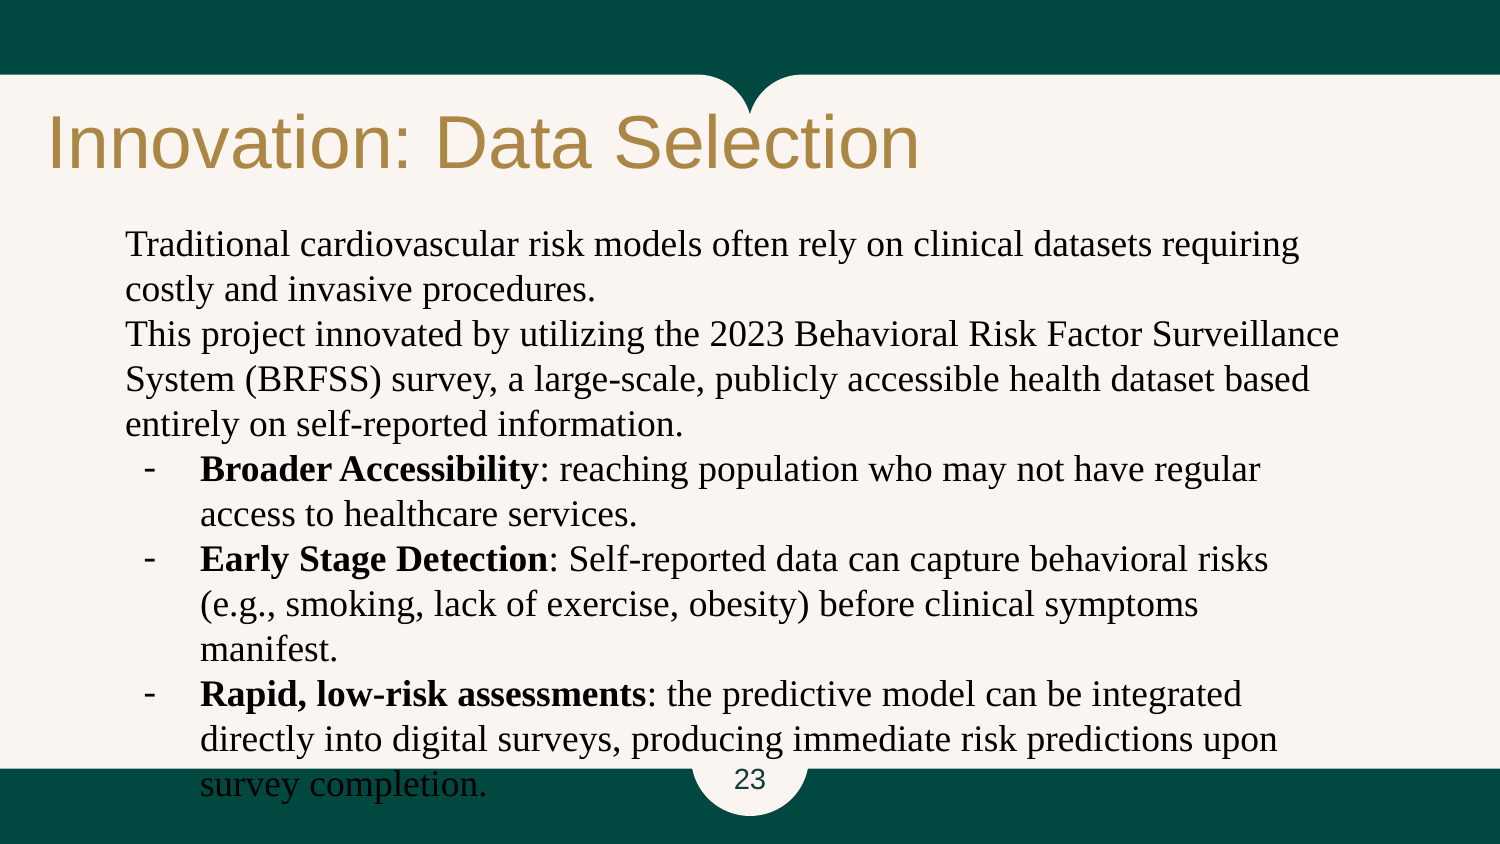

# Innovation: Data Selection
Traditional cardiovascular risk models often rely on clinical datasets requiring costly and invasive procedures.
This project innovated by utilizing the 2023 Behavioral Risk Factor Surveillance System (BRFSS) survey, a large-scale, publicly accessible health dataset based entirely on self-reported information.
Broader Accessibility: reaching population who may not have regular access to healthcare services.
Early Stage Detection: Self-reported data can capture behavioral risks (e.g., smoking, lack of exercise, obesity) before clinical symptoms manifest.
Rapid, low-risk assessments: the predictive model can be integrated directly into digital surveys, producing immediate risk predictions upon survey completion.